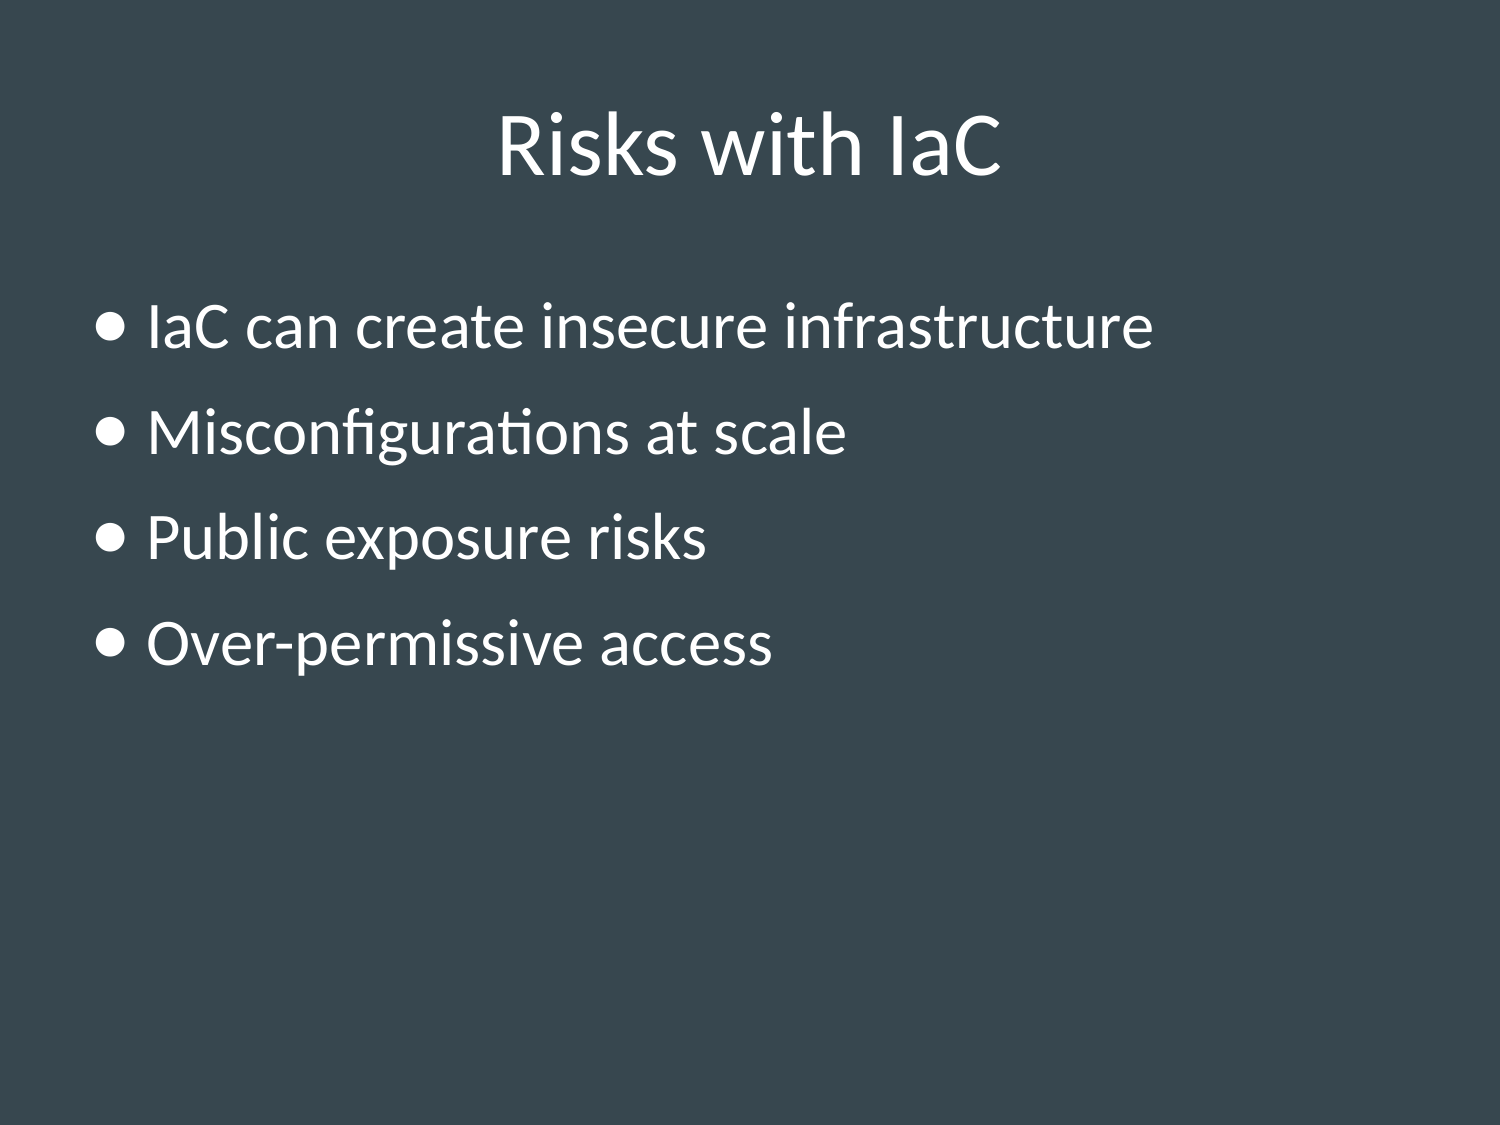

# Risks with IaC
IaC can create insecure infrastructure
Misconfigurations at scale
Public exposure risks
Over-permissive access